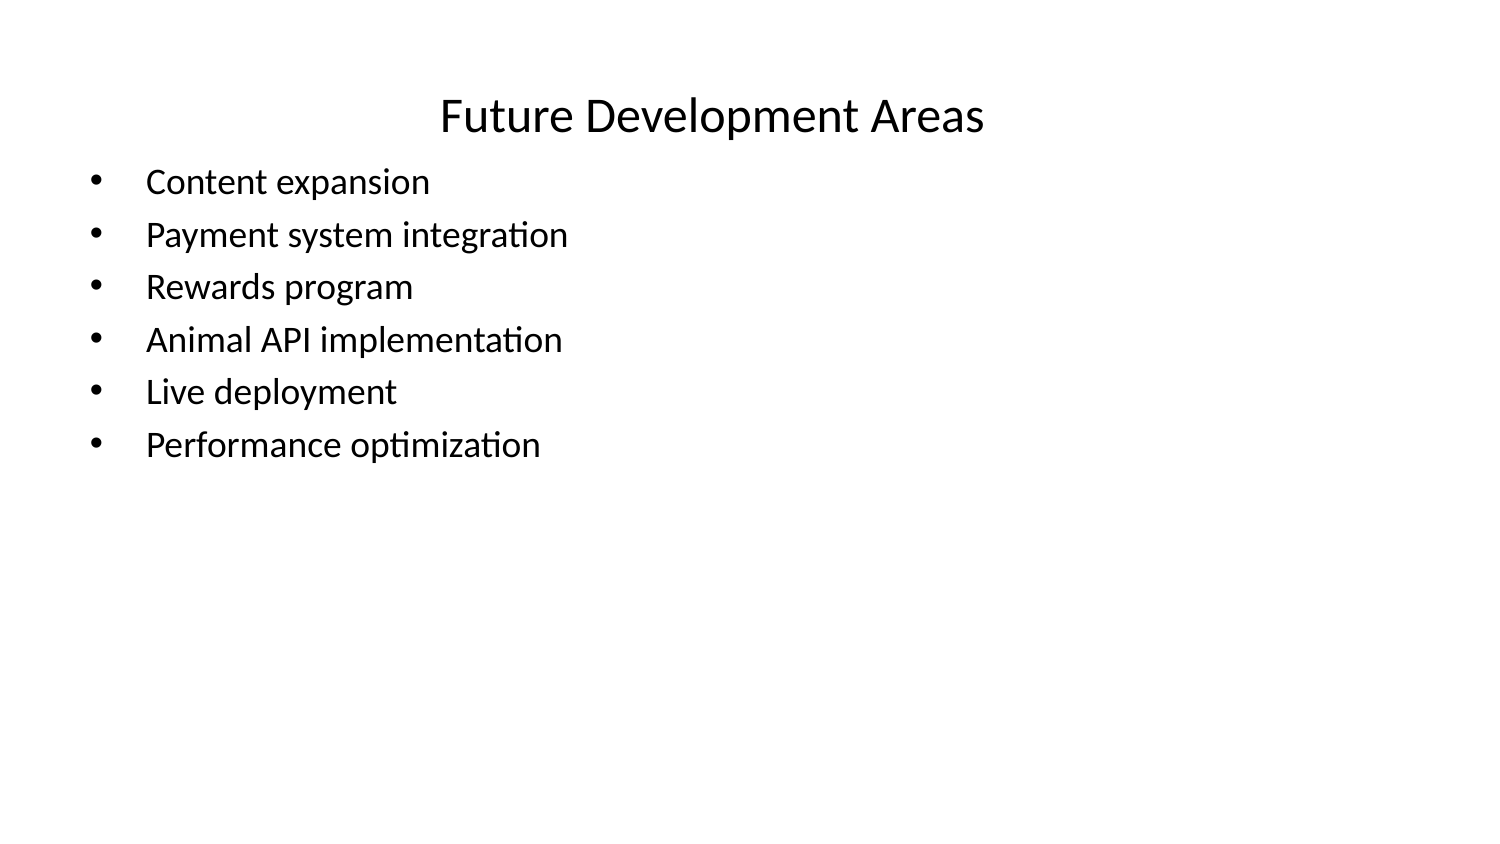

Future Development Areas
Content expansion
Payment system integration
Rewards program
Animal API implementation
Live deployment
Performance optimization